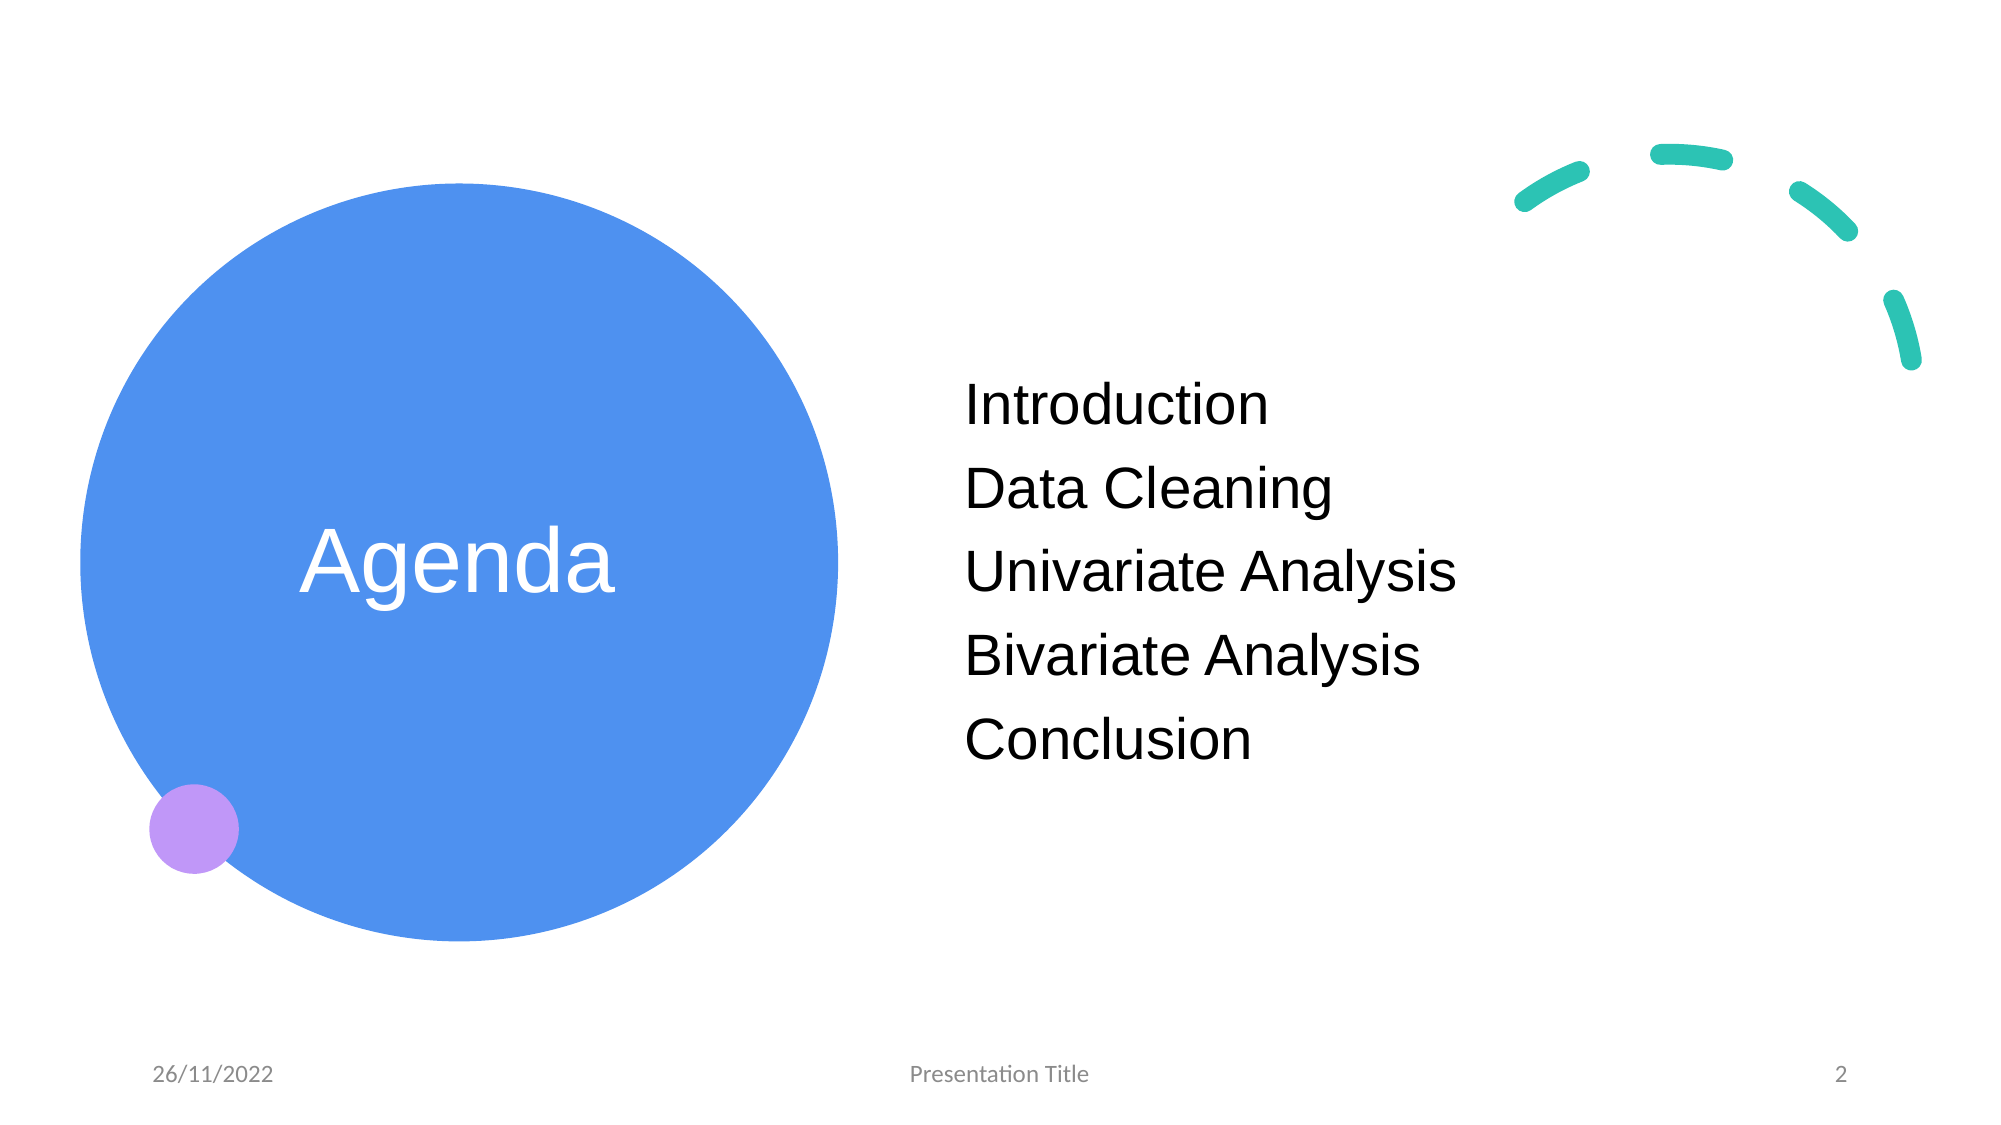

# Agenda
Introduction
Data Cleaning
Univariate Analysis
Bivariate Analysis
Conclusion
26/11/2022
Presentation Title
2